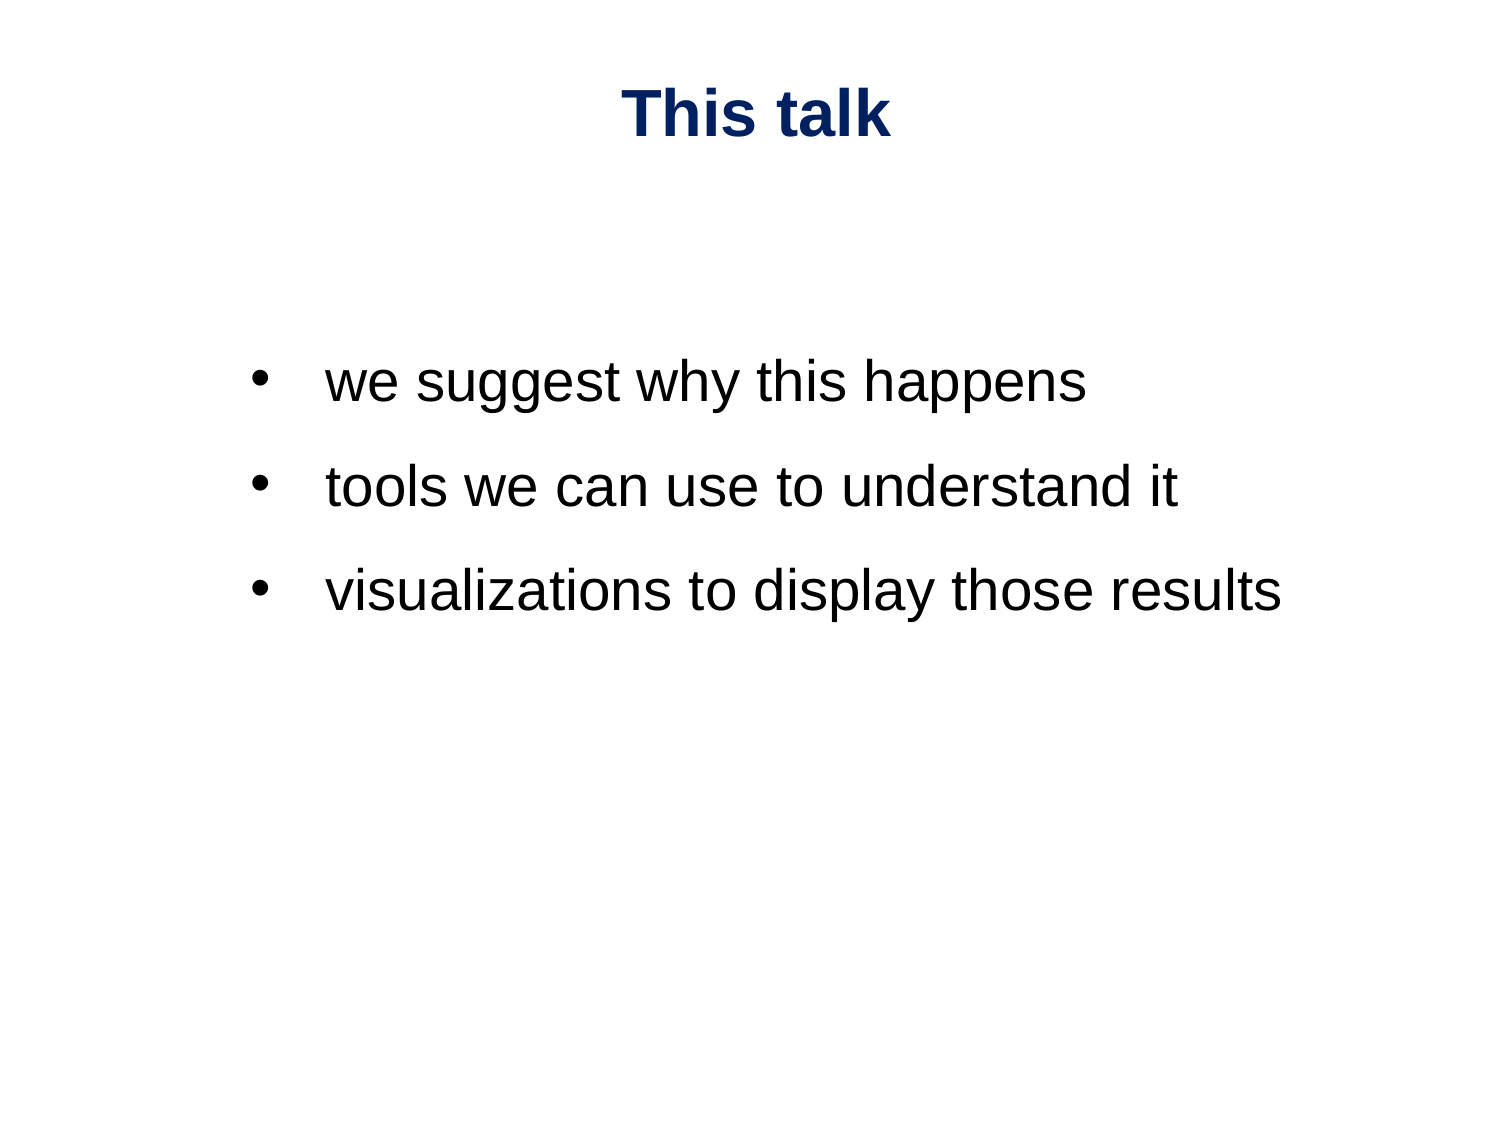

This talk
we suggest why this happens

tools we can use to understand it

visualizations to display those results